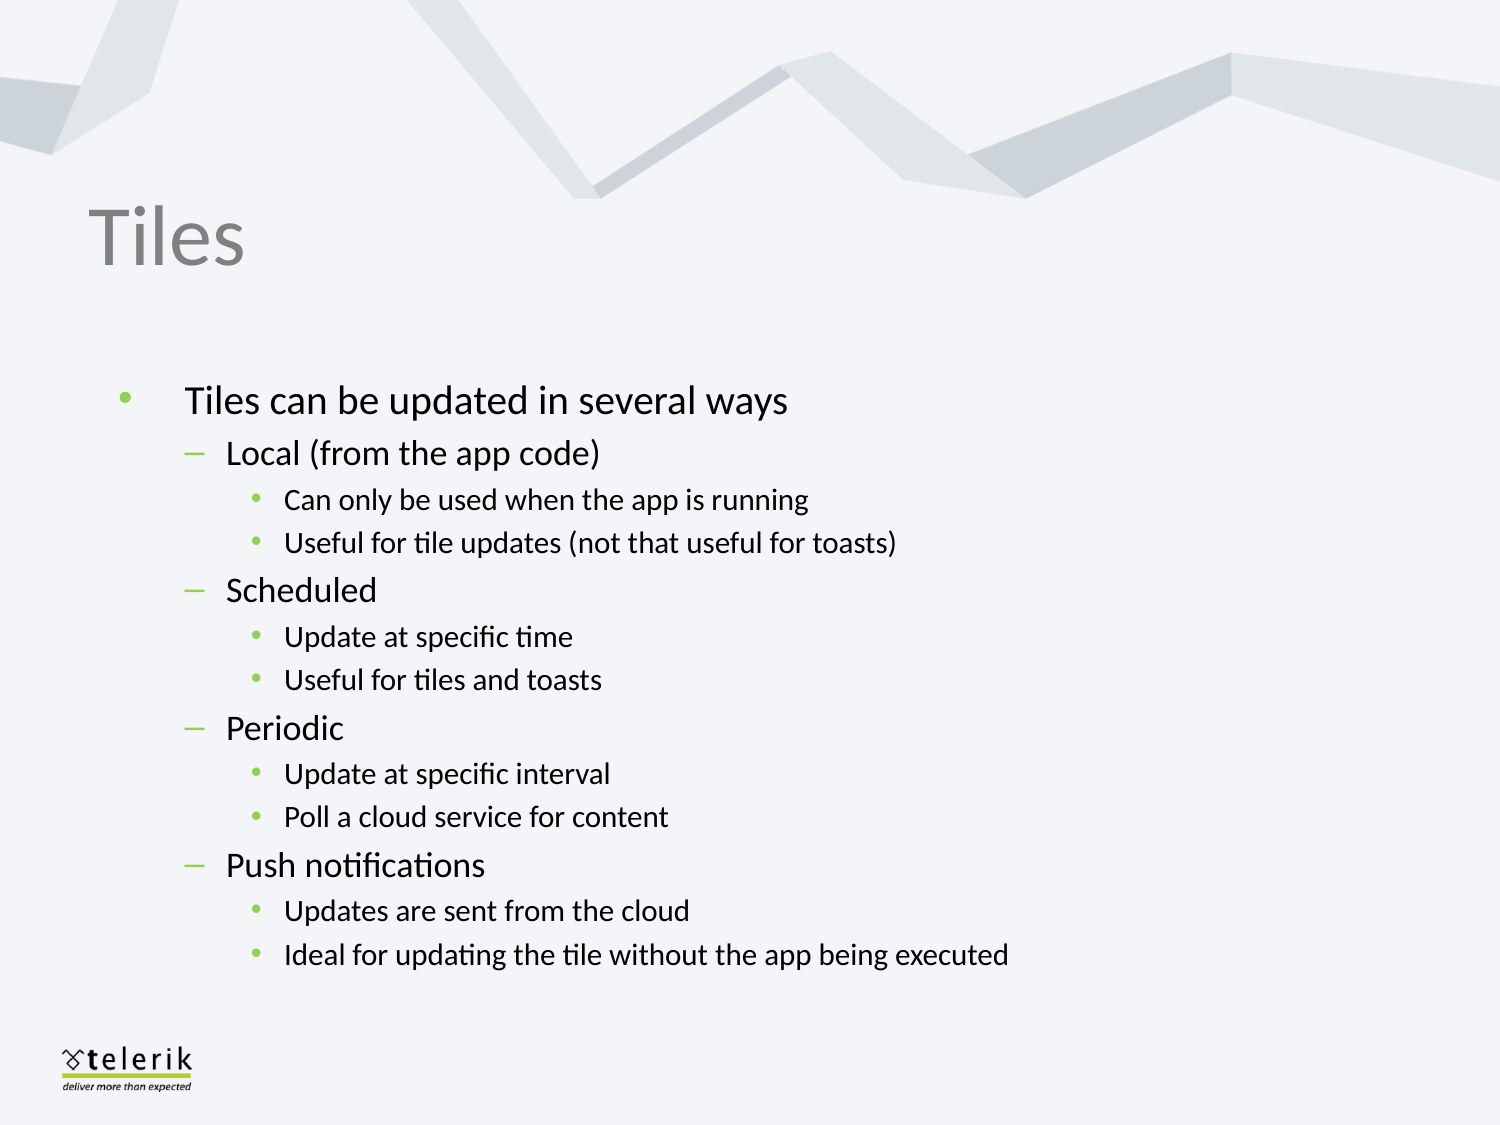

# Tiles
Tiles can be updated in several ways
Local (from the app code)
Can only be used when the app is running
Useful for tile updates (not that useful for toasts)
Scheduled
Update at specific time
Useful for tiles and toasts
Periodic
Update at specific interval
Poll a cloud service for content
Push notifications
Updates are sent from the cloud
Ideal for updating the tile without the app being executed